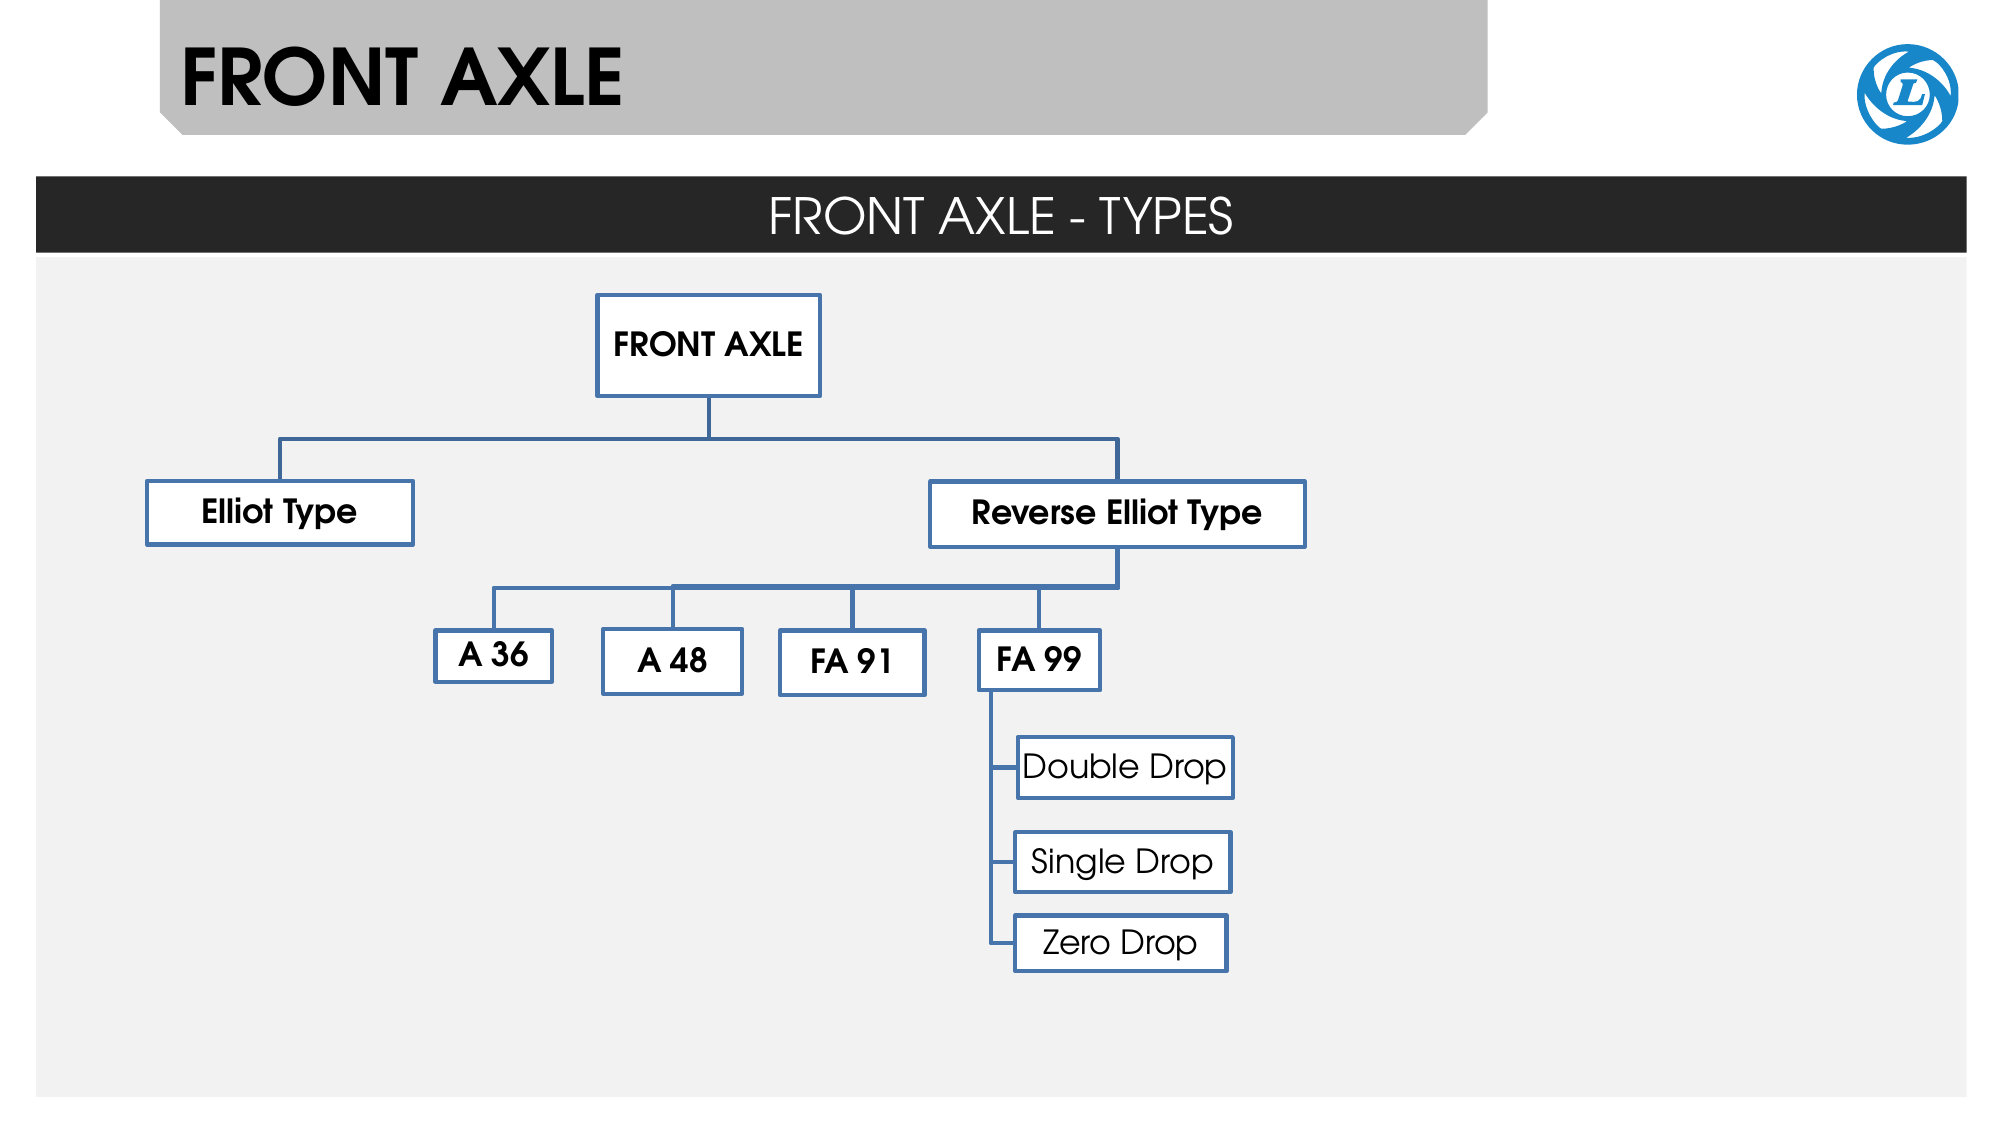

FRONT AXLE
FRONT AXLE - TYPES

FRONT AXLE
Elliot Type
Reverse Elliot Type
A 36
A 48
FA 91
FA 99
Single Drop
Double Drop
Zero Drop